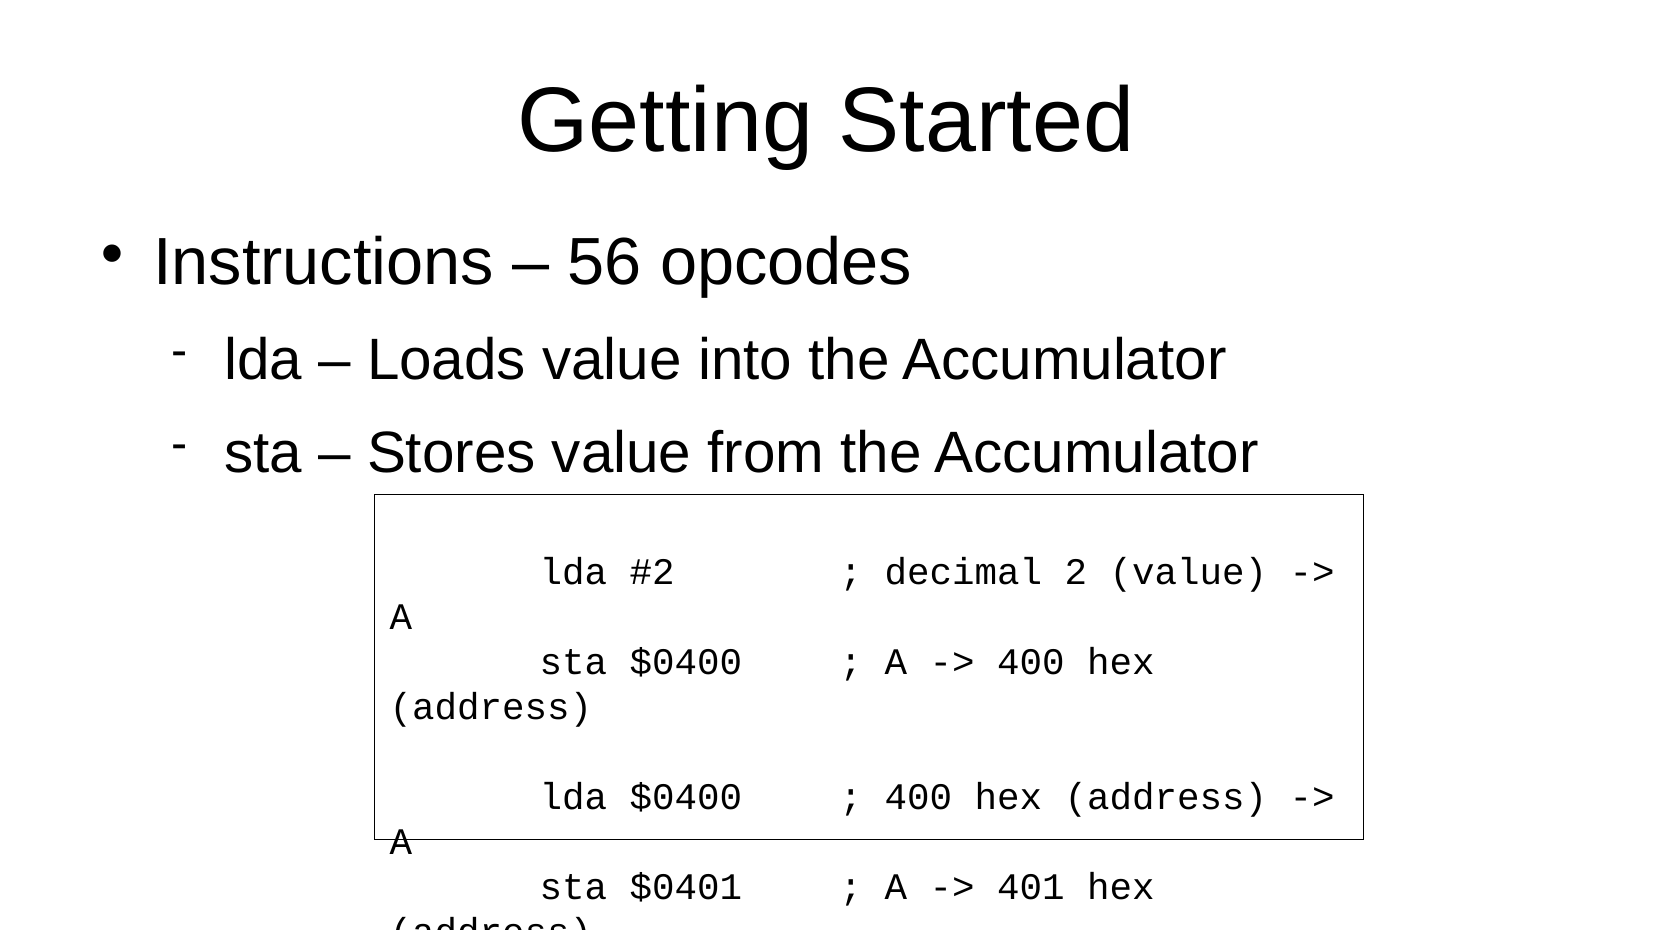

Getting Started
Instructions – 56 opcodes
lda – Loads value into the Accumulator
sta – Stores value from the Accumulator

	lda #2		; decimal 2 (value) -> A
	sta $0400	; A -> 400 hex (address)

	lda $0400	; 400 hex (address) -> A
	sta $0401	; A -> 401 hex (address)